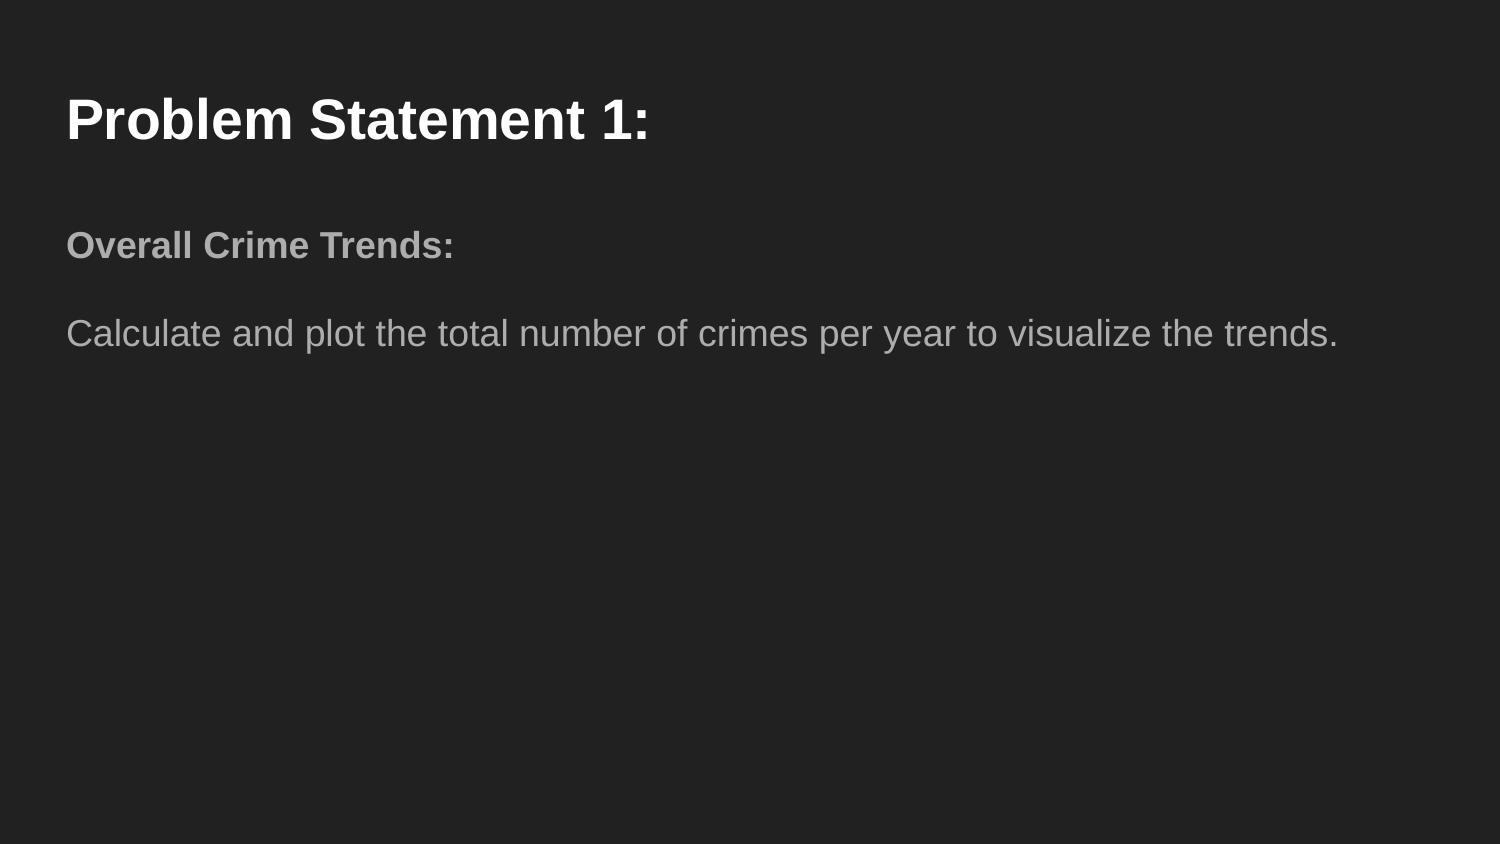

# Problem Statement 1:
Overall Crime Trends:
Calculate and plot the total number of crimes per year to visualize the trends.